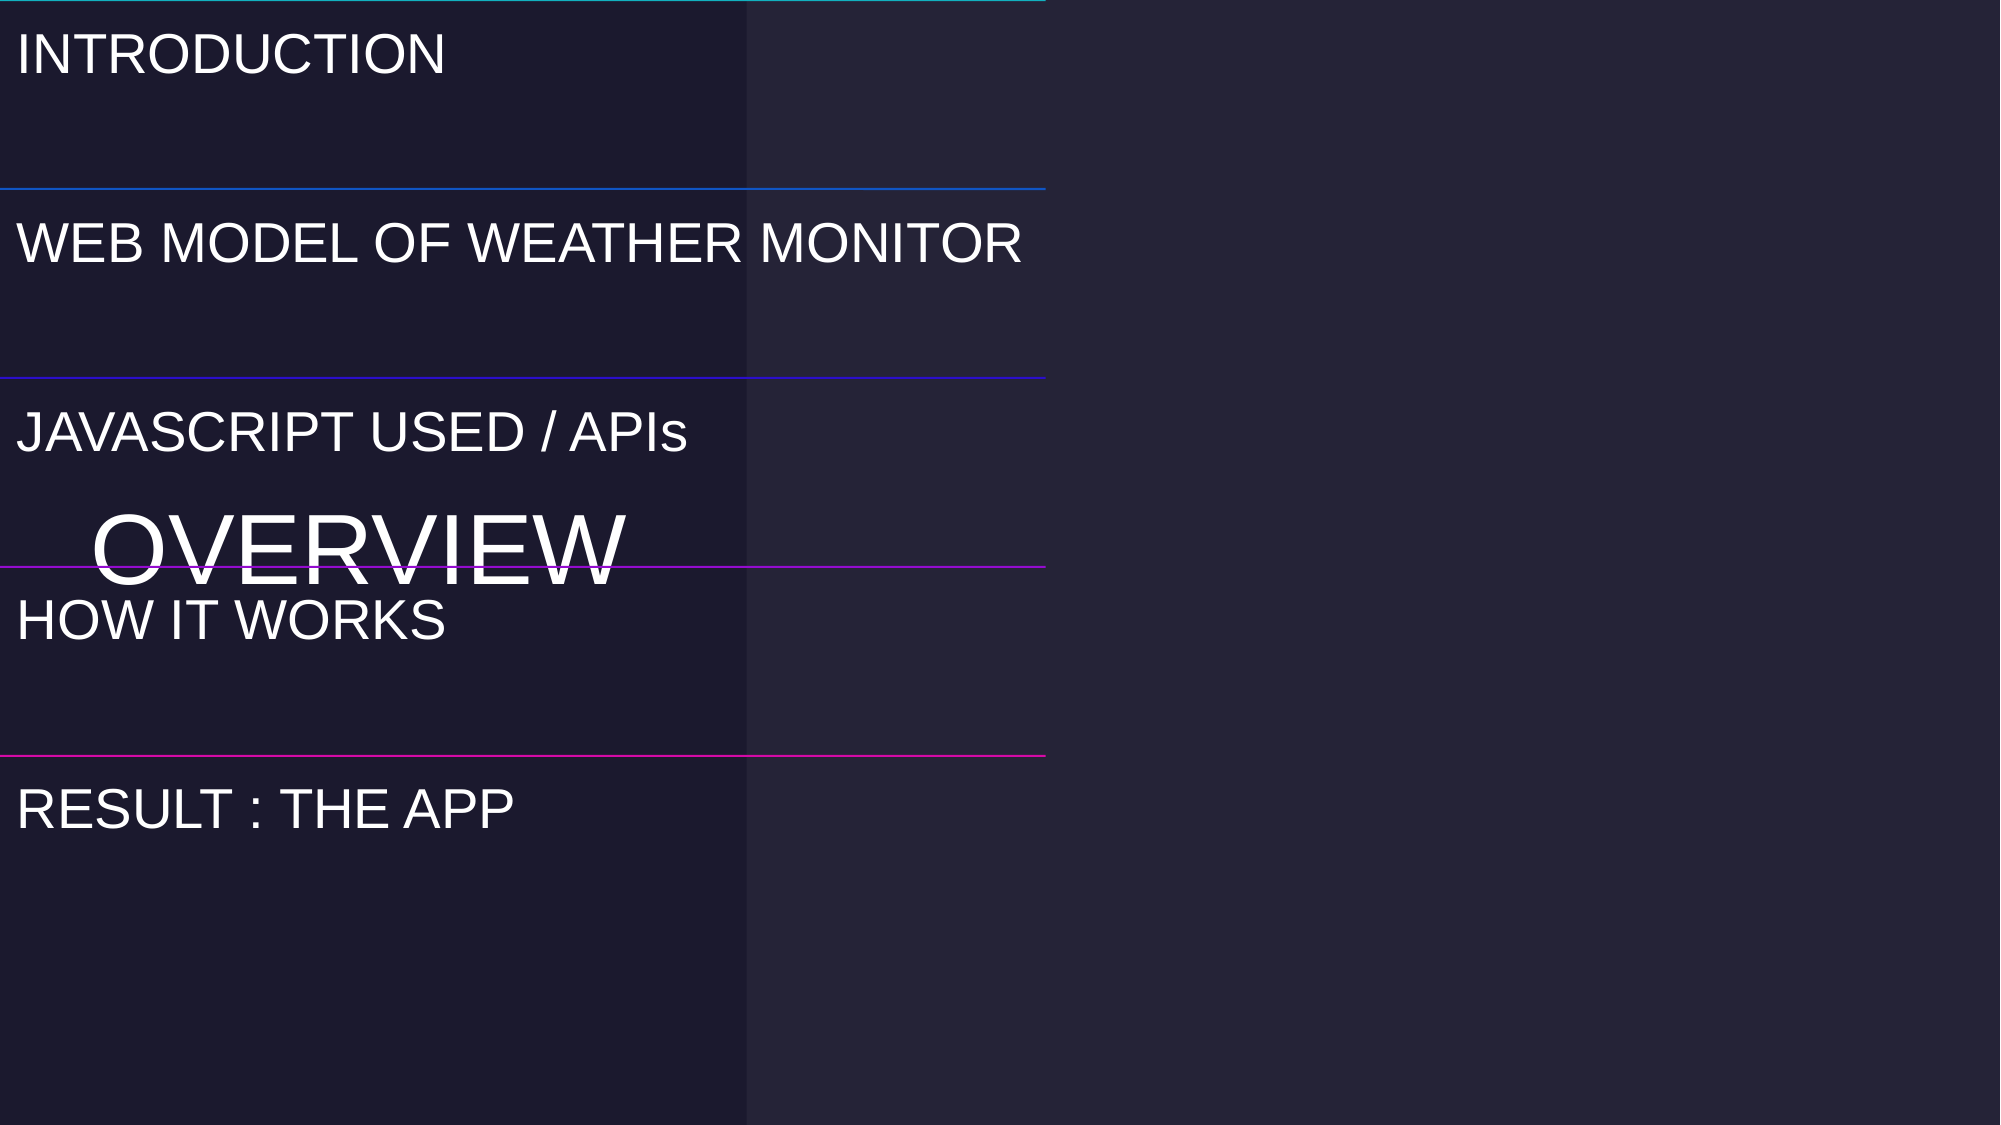

# OVERVIEW
INTRODUCTION
WEB MODEL OF WEATHER MONITOR
JAVASCRIPT USED / APIs
HOW IT WORKS
RESULT : THE APP